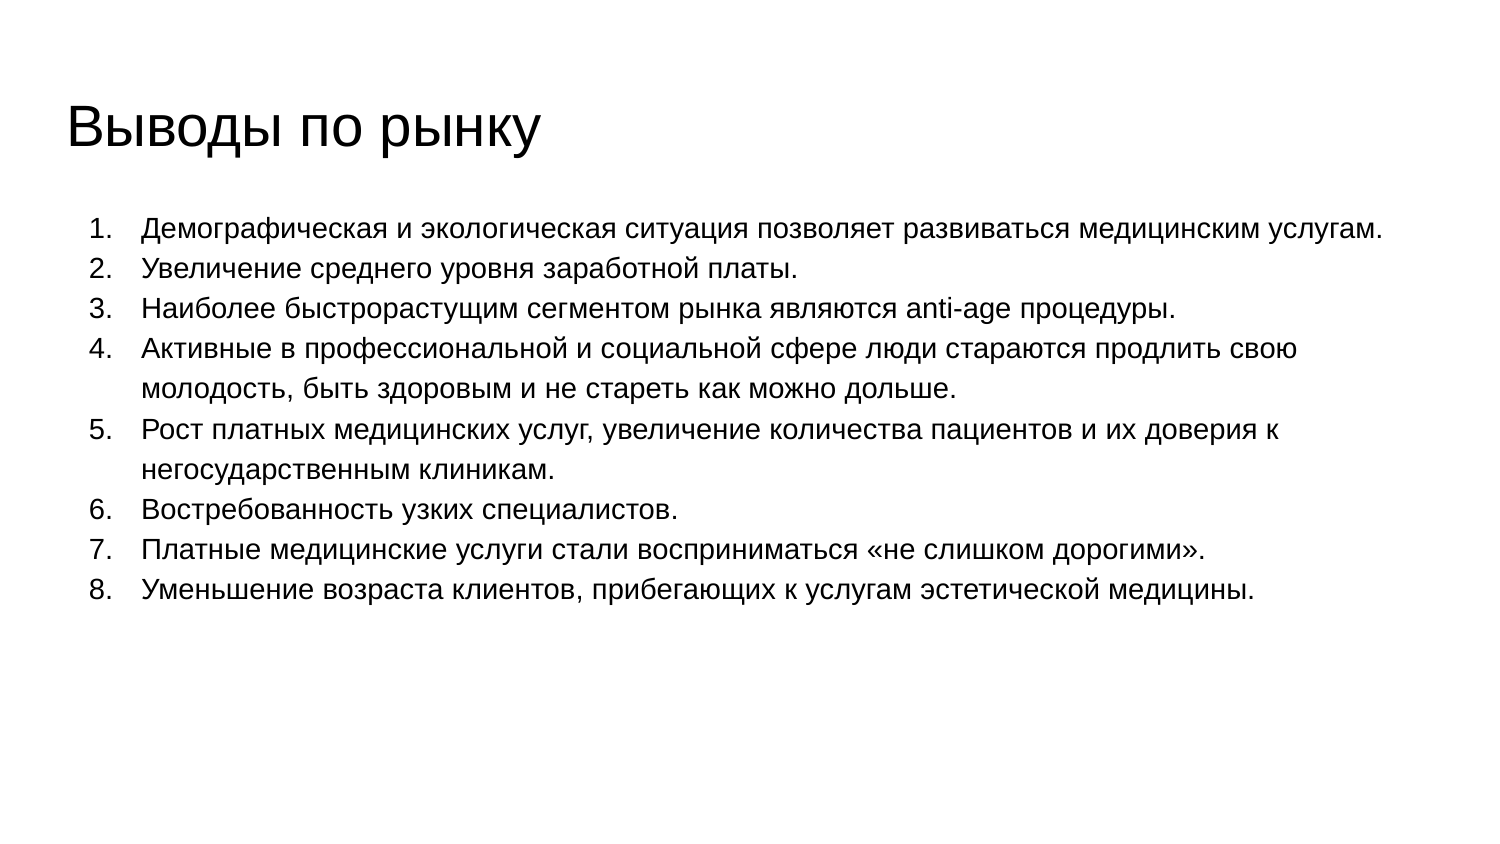

# Выводы по рынку
Демографическая и экологическая ситуация позволяет развиваться медицинским услугам.
Увеличение среднего уровня заработной платы.
Наиболее быстрорастущим сегментом рынка являются anti-age процедуры.
Активные в профессиональной и социальной сфере люди стараются продлить свою молодость, быть здоровым и не стареть как можно дольше.
Рост платных медицинских услуг, увеличение количества пациентов и их доверия к негосударственным клиникам.
Востребованность узких специалистов.
Платные медицинские услуги стали восприниматься «не слишком дорогими».
Уменьшение возраста клиентов, прибегающих к услугам эстетической медицины.